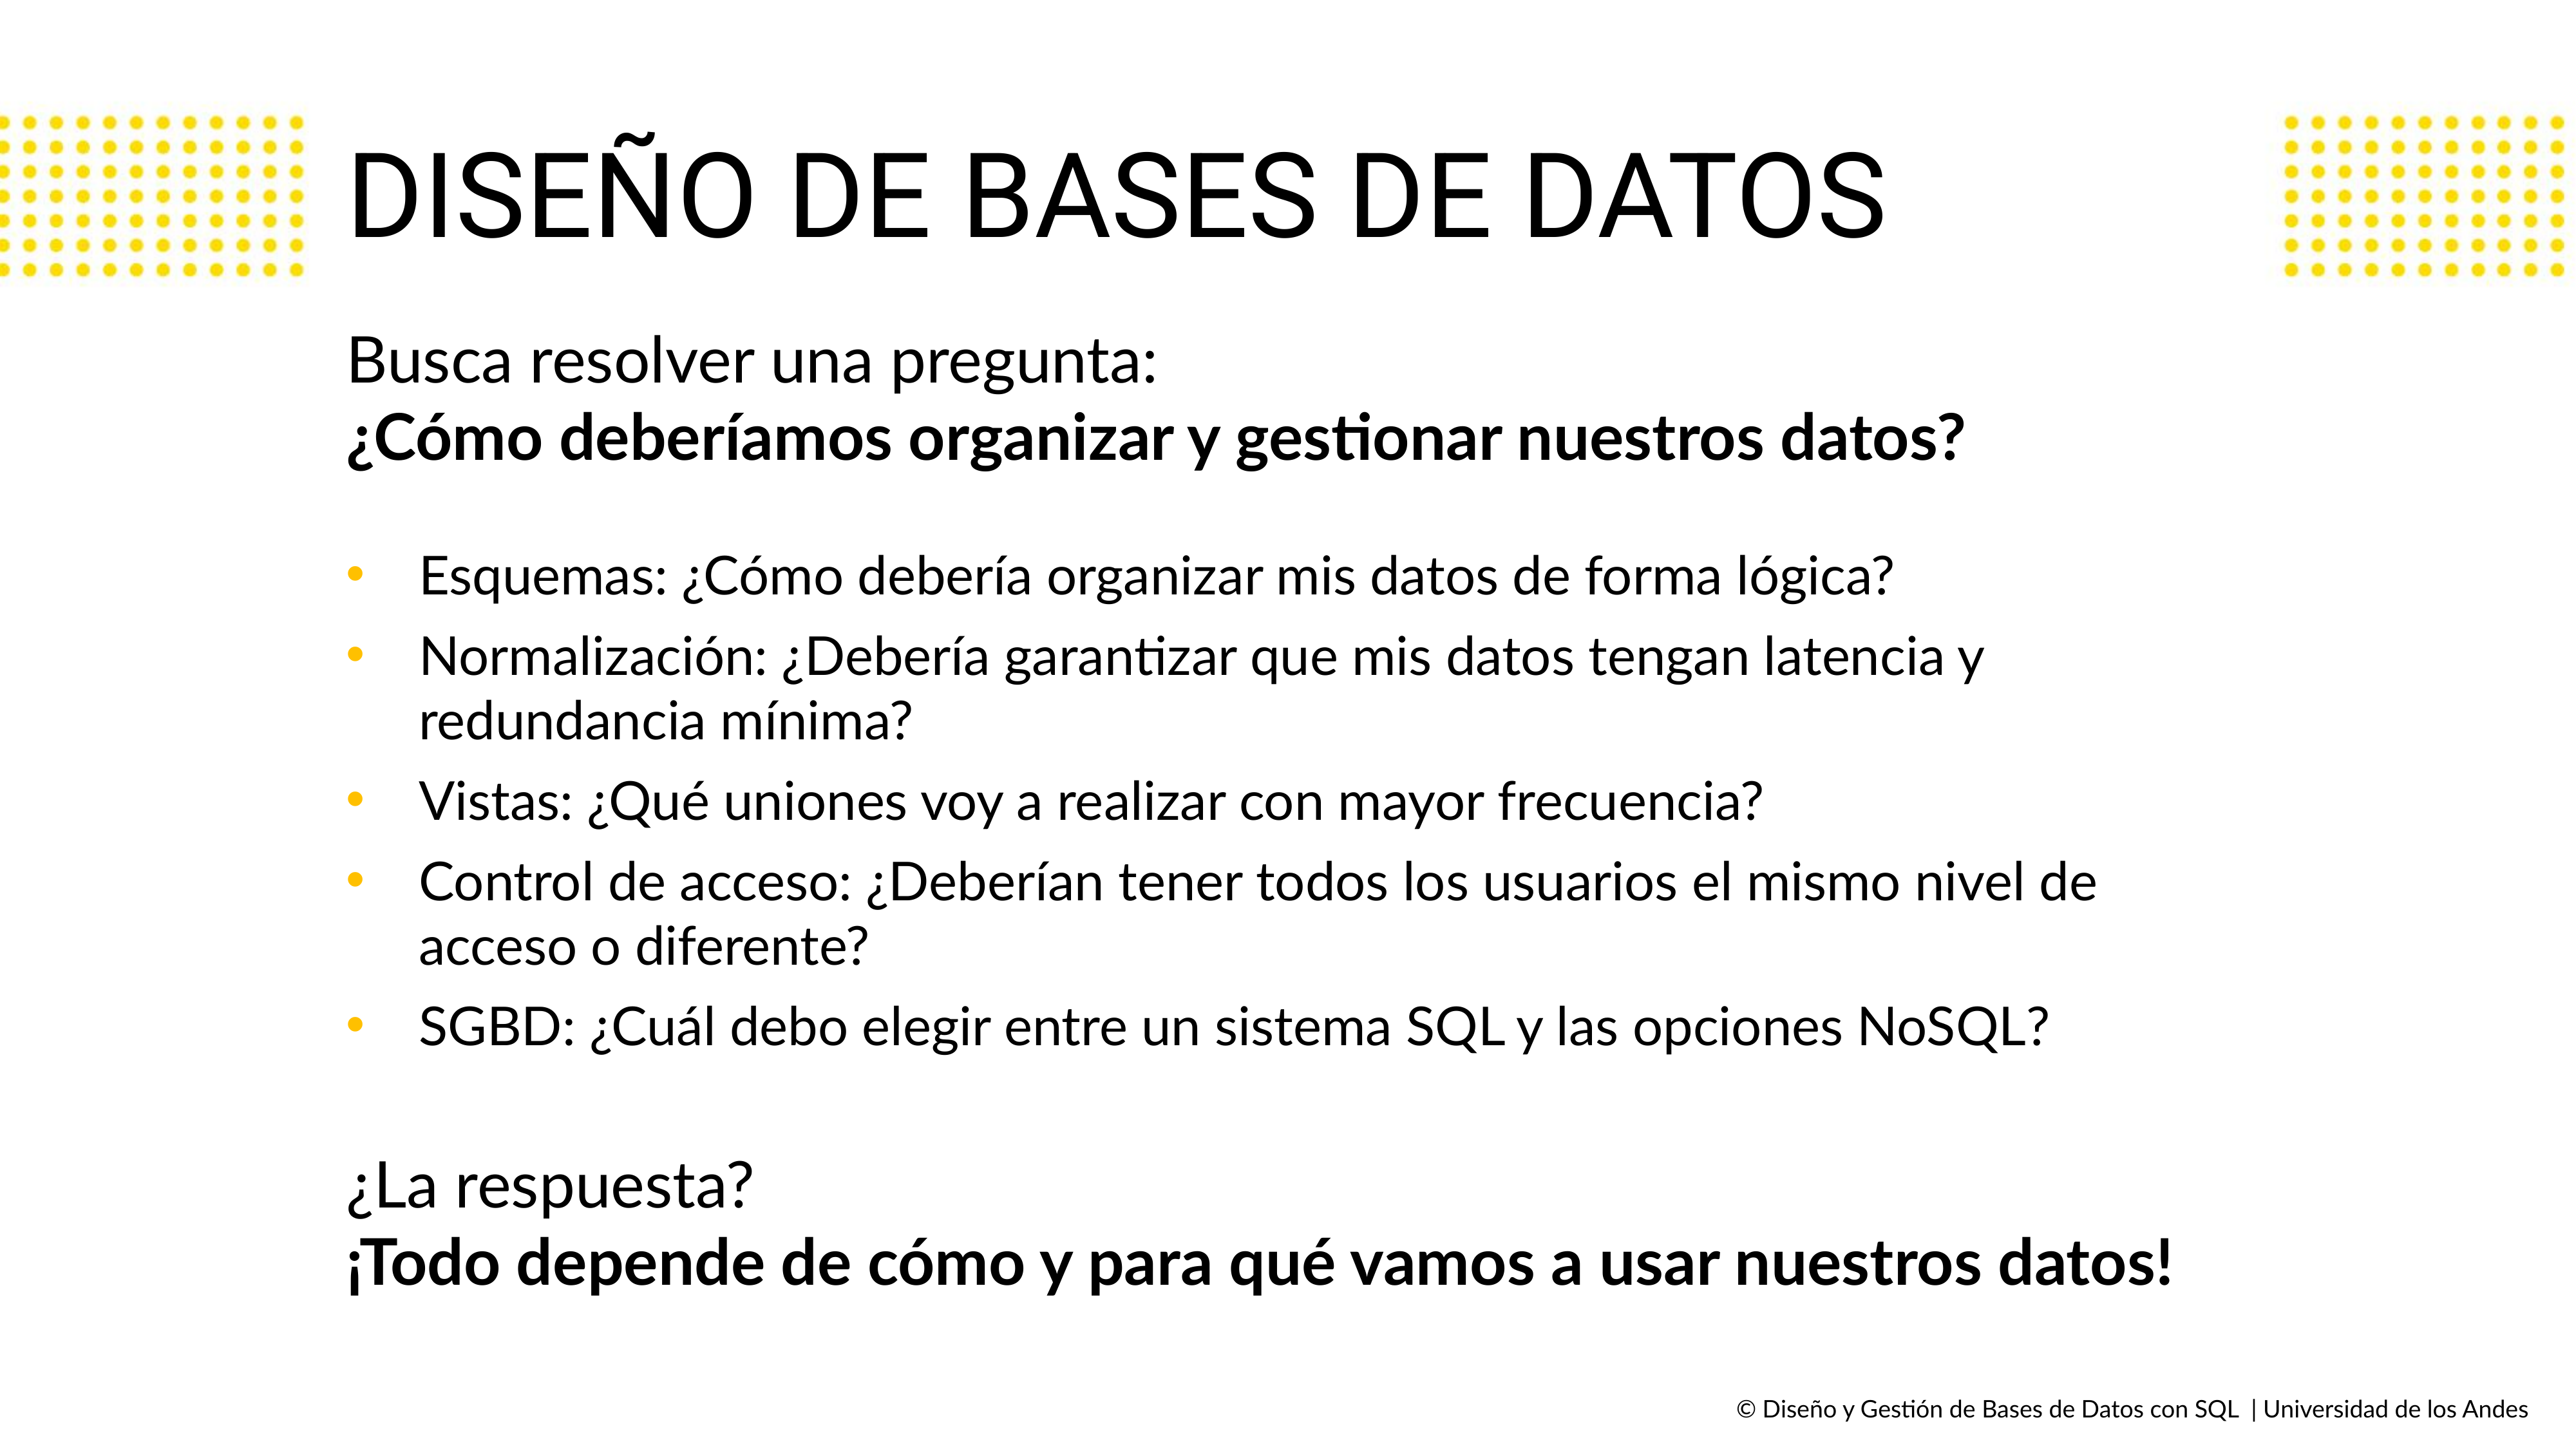

# DISEÑO DE BASES DE DATOS
Busca resolver una pregunta:
¿Cómo deberíamos organizar y gestionar nuestros datos?
Esquemas: ¿Cómo debería organizar mis datos de forma lógica?
Normalización: ¿Debería garantizar que mis datos tengan latencia y redundancia mínima?
Vistas: ¿Qué uniones voy a realizar con mayor frecuencia?
Control de acceso: ¿Deberían tener todos los usuarios el mismo nivel de acceso o diferente?
SGBD: ¿Cuál debo elegir entre un sistema SQL y las opciones NoSQL?
¿La respuesta?
¡Todo depende de cómo y para qué vamos a usar nuestros datos!
© Diseño y Gestión de Bases de Datos con SQL  | Universidad de los Andes